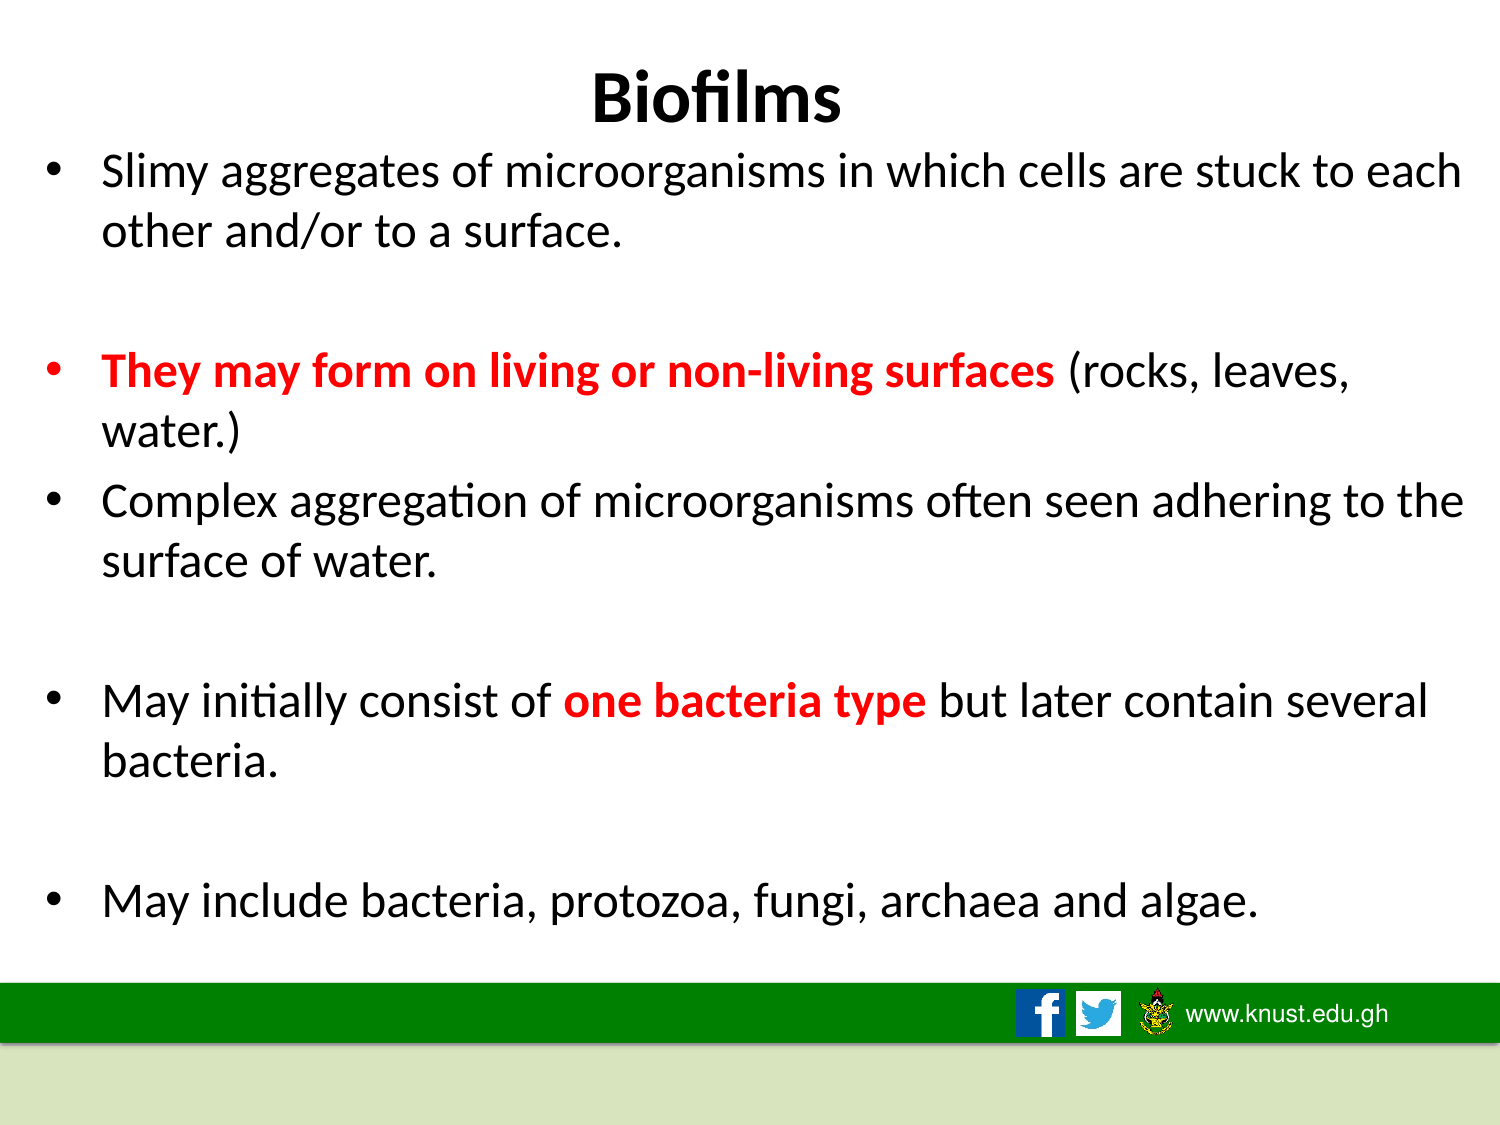

Biofilms
Slimy aggregates of microorganisms in which cells are stuck to each other and/or to a surface.

They may form on living or non-living surfaces (rocks, leaves, water.)
Complex aggregation of microorganisms often seen adhering to the surface of water.

May initially consist of one bacteria type but later contain several bacteria.

May include bacteria, protozoa, fungi, archaea and algae.

2019/2020